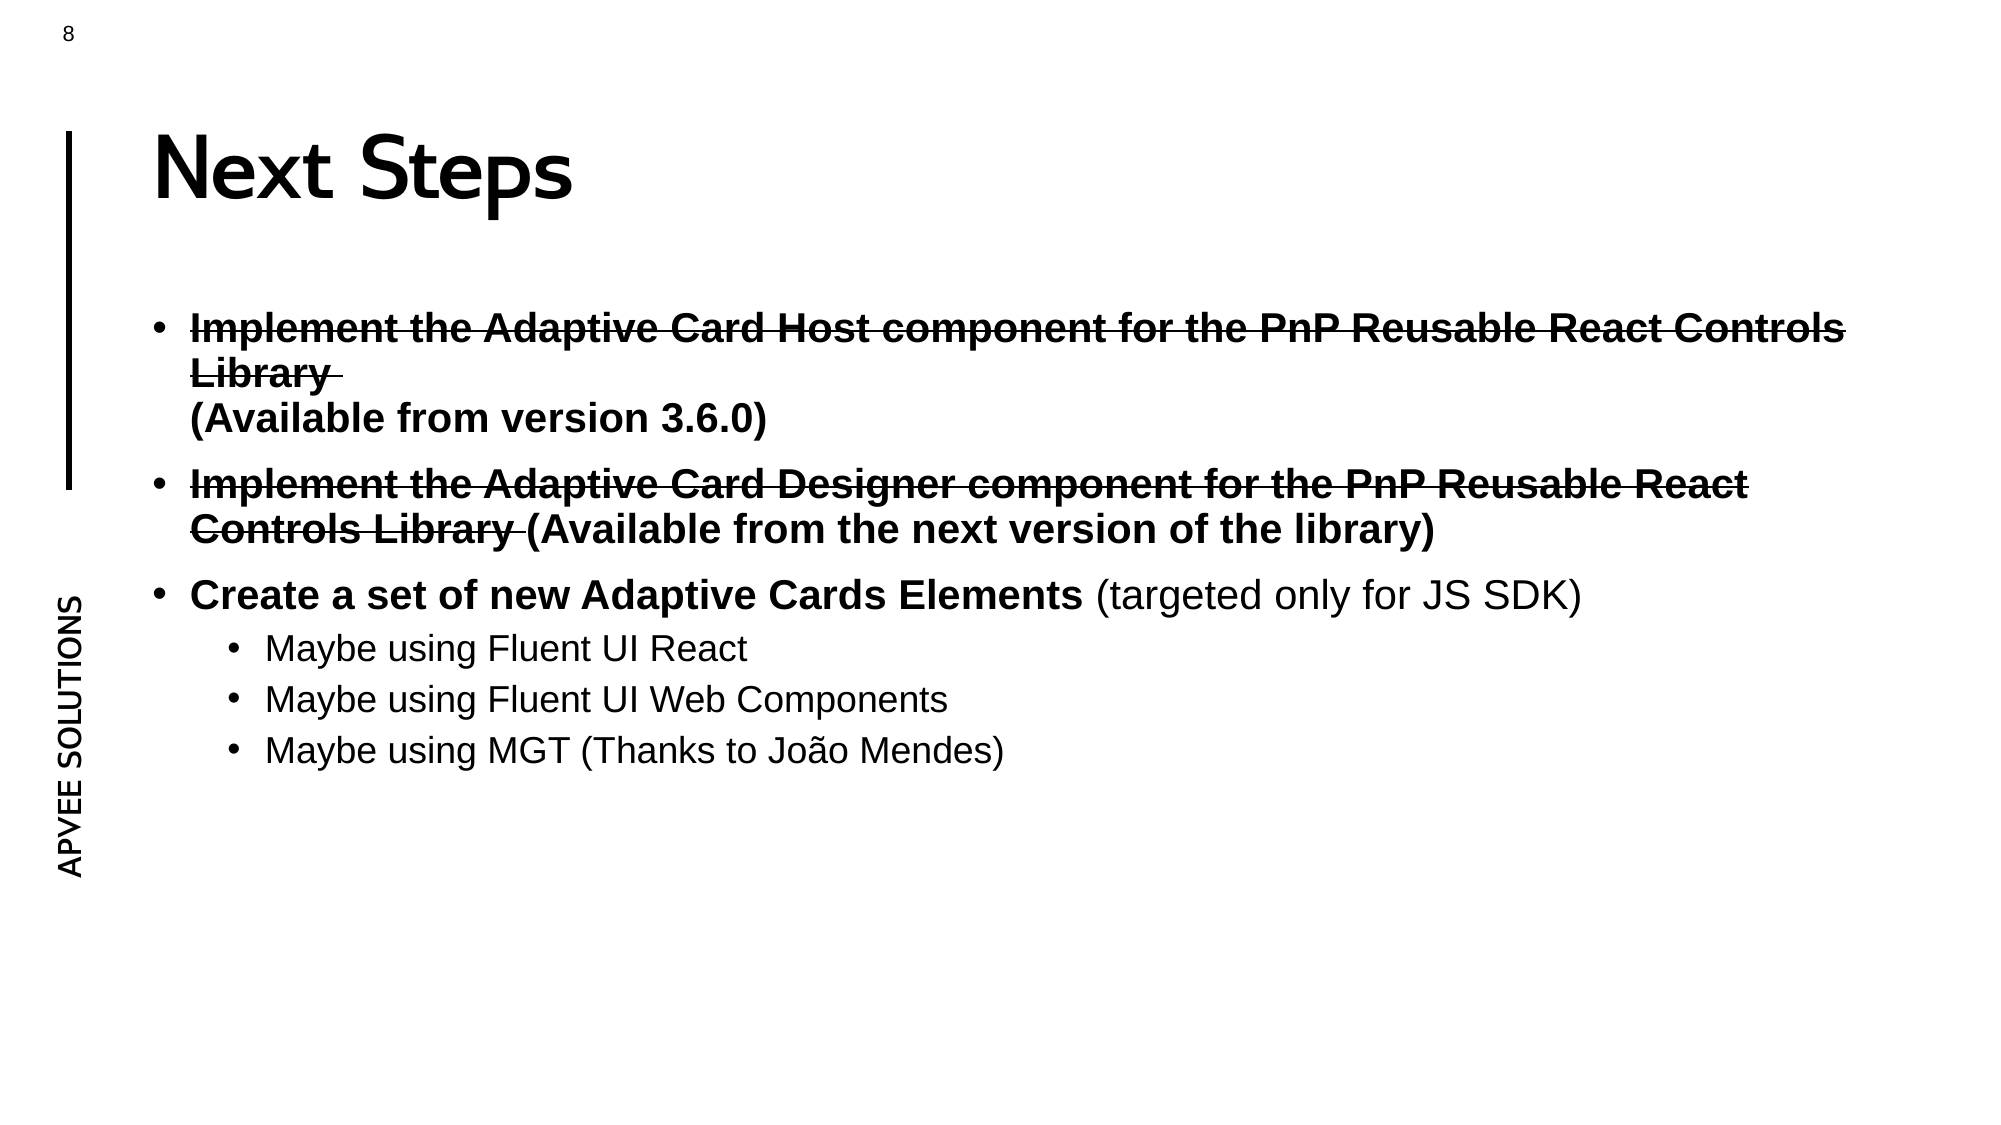

# Next Steps
Implement the Adaptive Card Host component for the PnP Reusable React Controls Library
(Available from version 3.6.0)
Implement the Adaptive Card Designer component for the PnP Reusable React Controls Library (Available from the next version of the library)
Create a set of new Adaptive Cards Elements (targeted only for JS SDK)
Maybe using Fluent UI React
Maybe using Fluent UI Web Components
Maybe using MGT (Thanks to João Mendes)